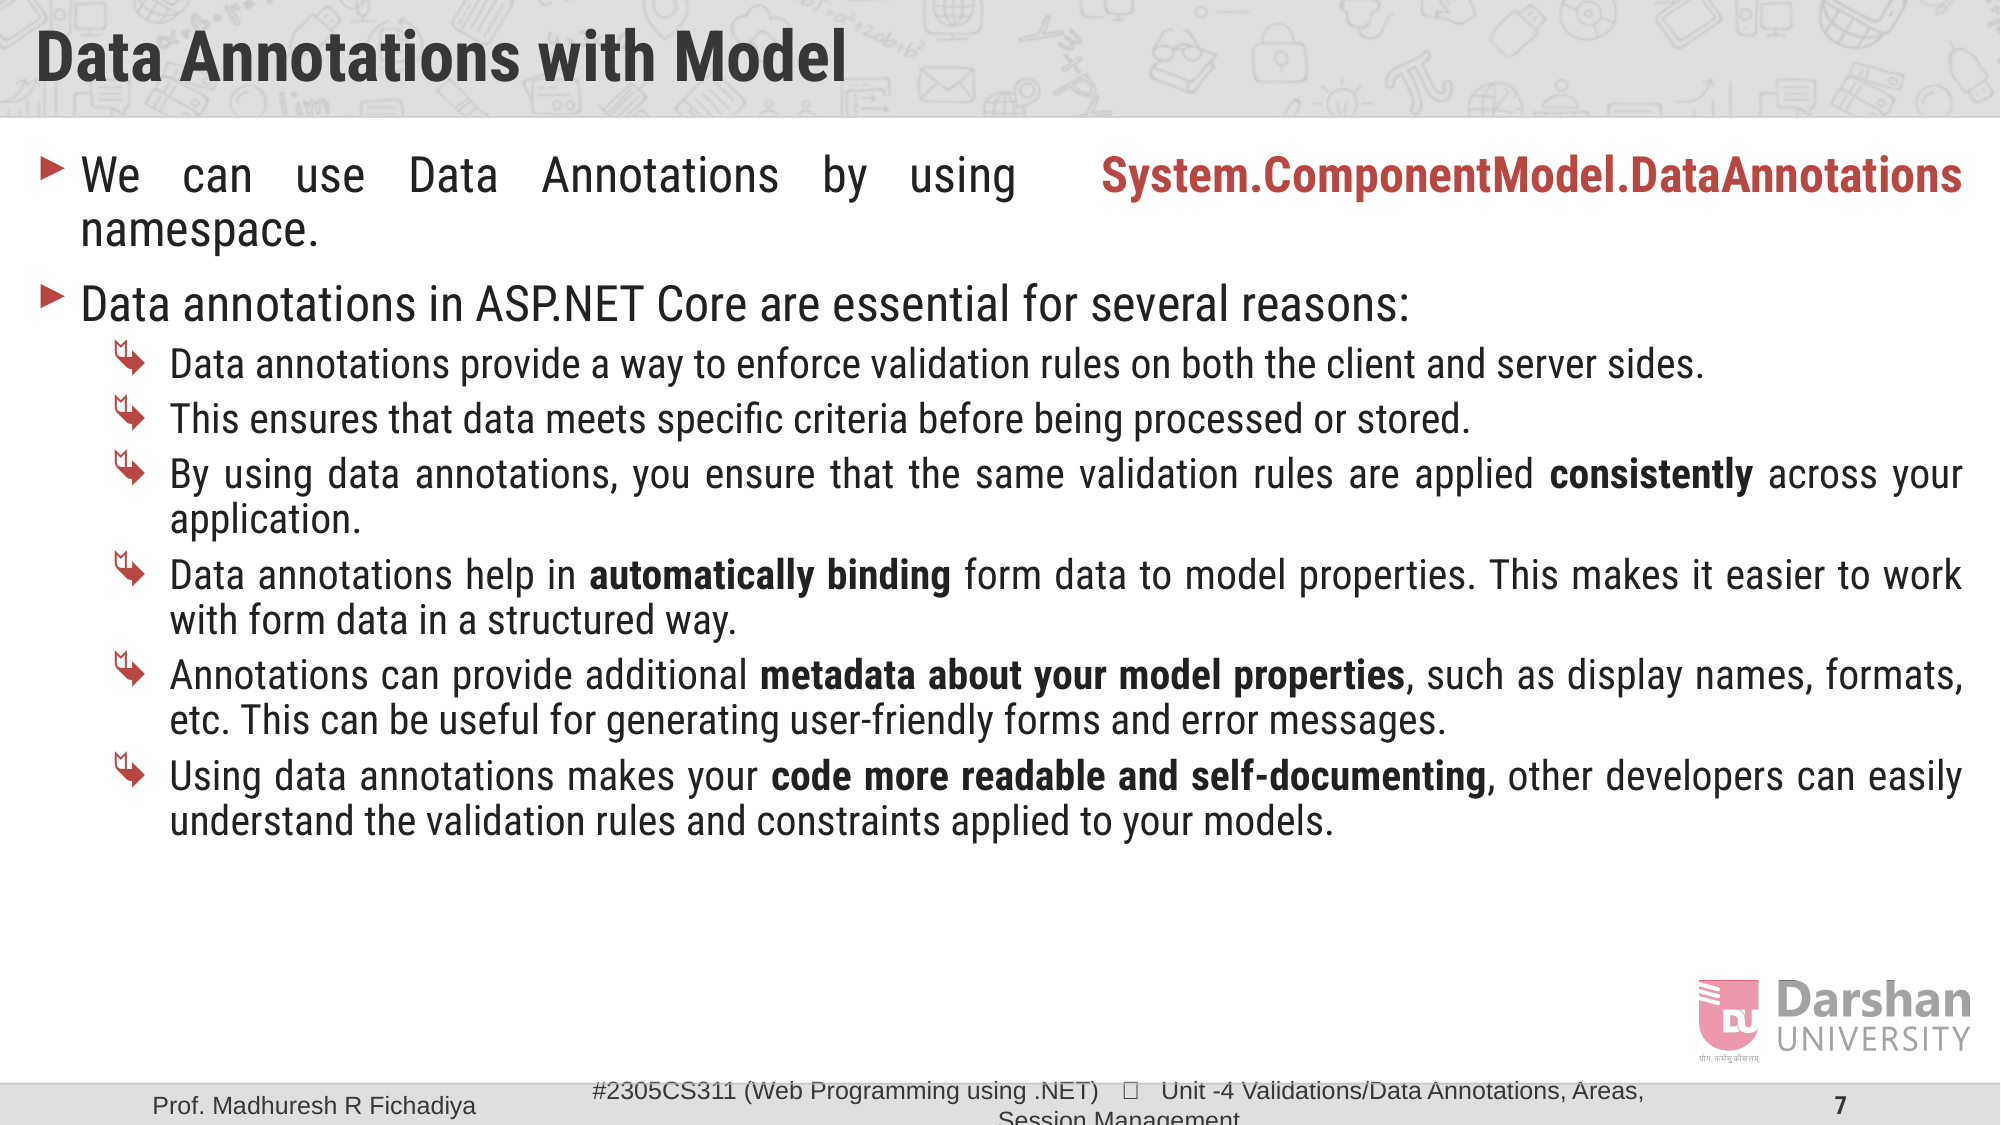

# Data Annotations with Model
We can use Data Annotations by using  System.ComponentModel.DataAnnotations namespace.
Data annotations in ASP.NET Core are essential for several reasons:
Data annotations provide a way to enforce validation rules on both the client and server sides.
This ensures that data meets specific criteria before being processed or stored.
By using data annotations, you ensure that the same validation rules are applied consistently across your application.
Data annotations help in automatically binding form data to model properties. This makes it easier to work with form data in a structured way.
Annotations can provide additional metadata about your model properties, such as display names, formats, etc. This can be useful for generating user-friendly forms and error messages.
Using data annotations makes your code more readable and self-documenting, other developers can easily understand the validation rules and constraints applied to your models.